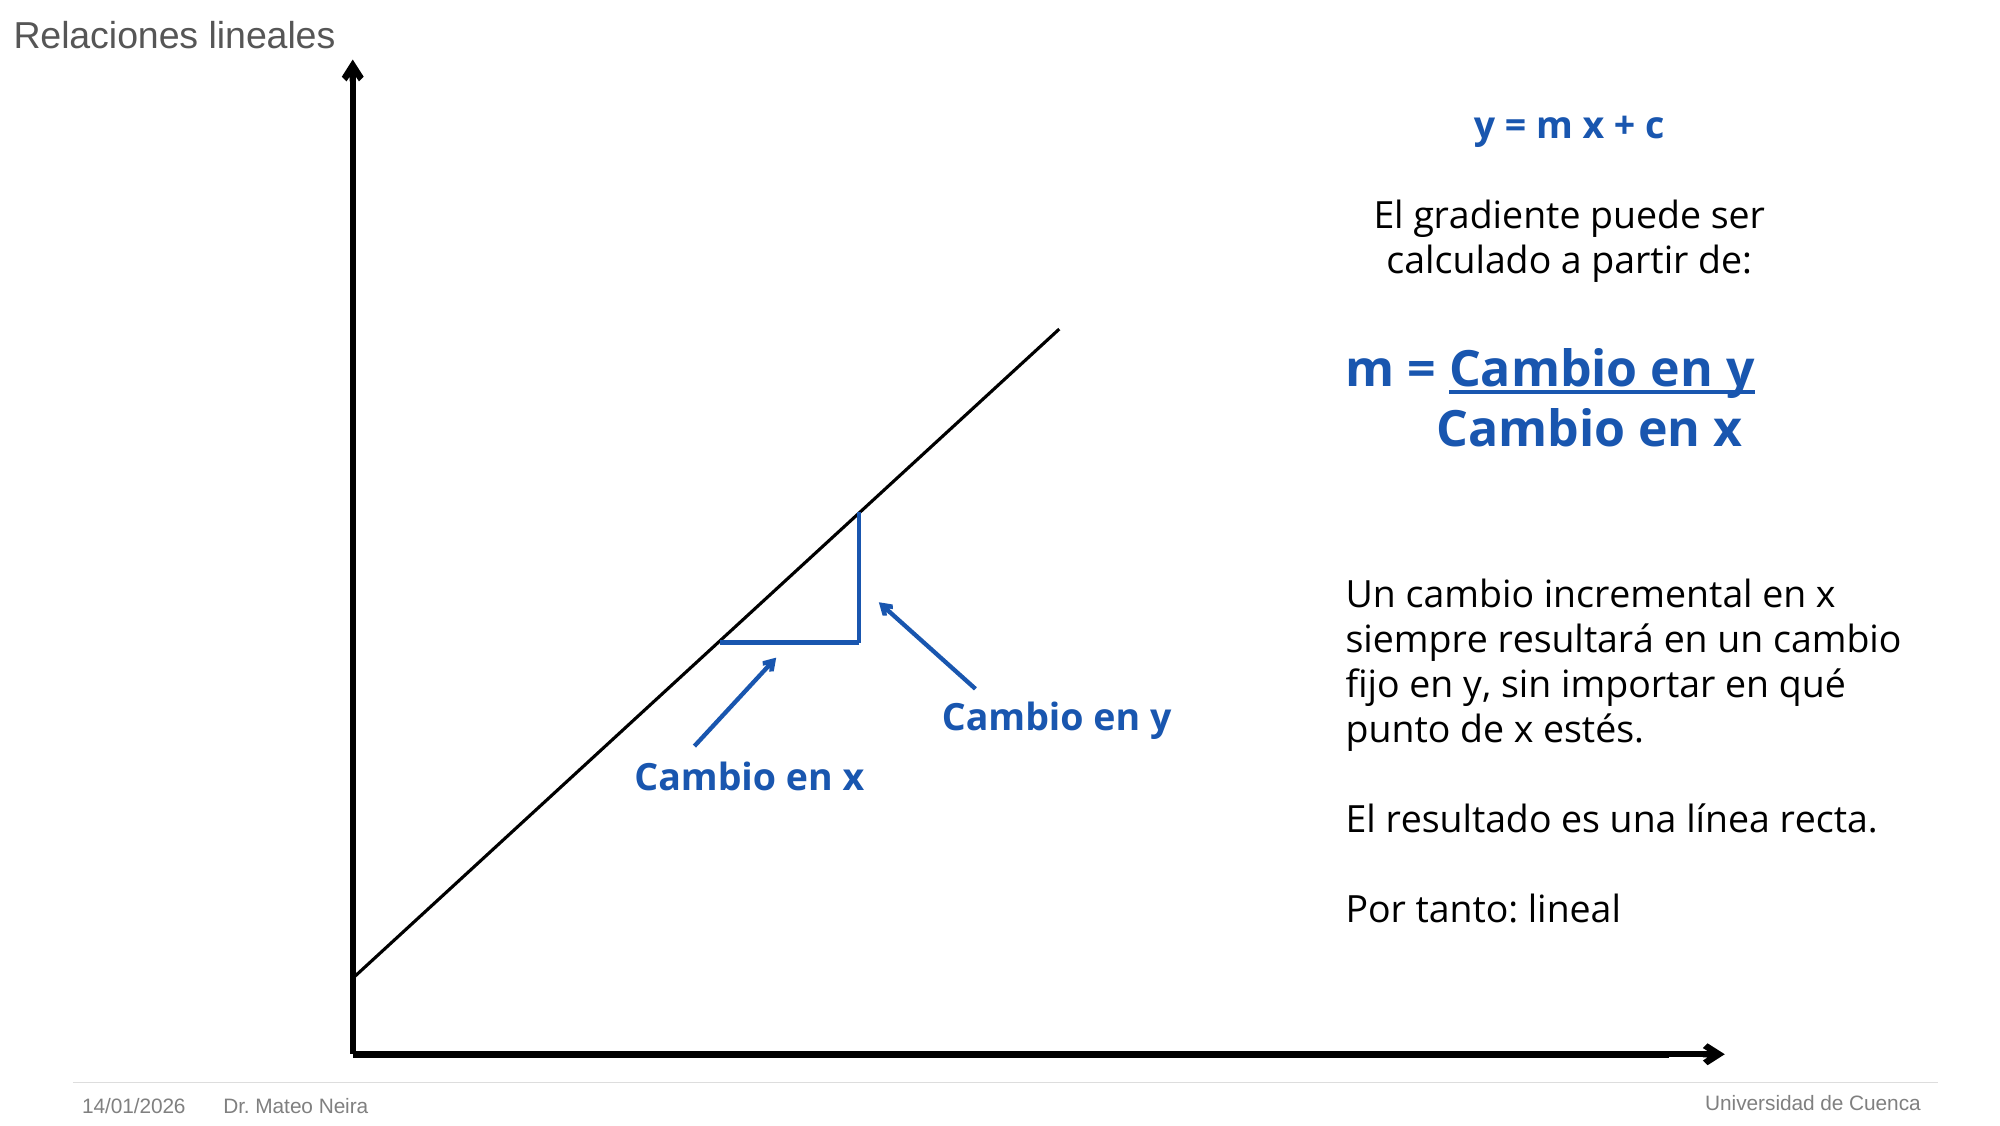

# Relaciones lineales
y = m x + c

El gradiente puede ser
calculado a partir de:
m = Cambio en y
       Cambio en x
Un cambio incremental en x siempre resultará en un cambio fijo en y, sin importar en qué punto de x estés.

El resultado es una línea recta.

Por tanto: lineal
Cambio en y
Cambio en x